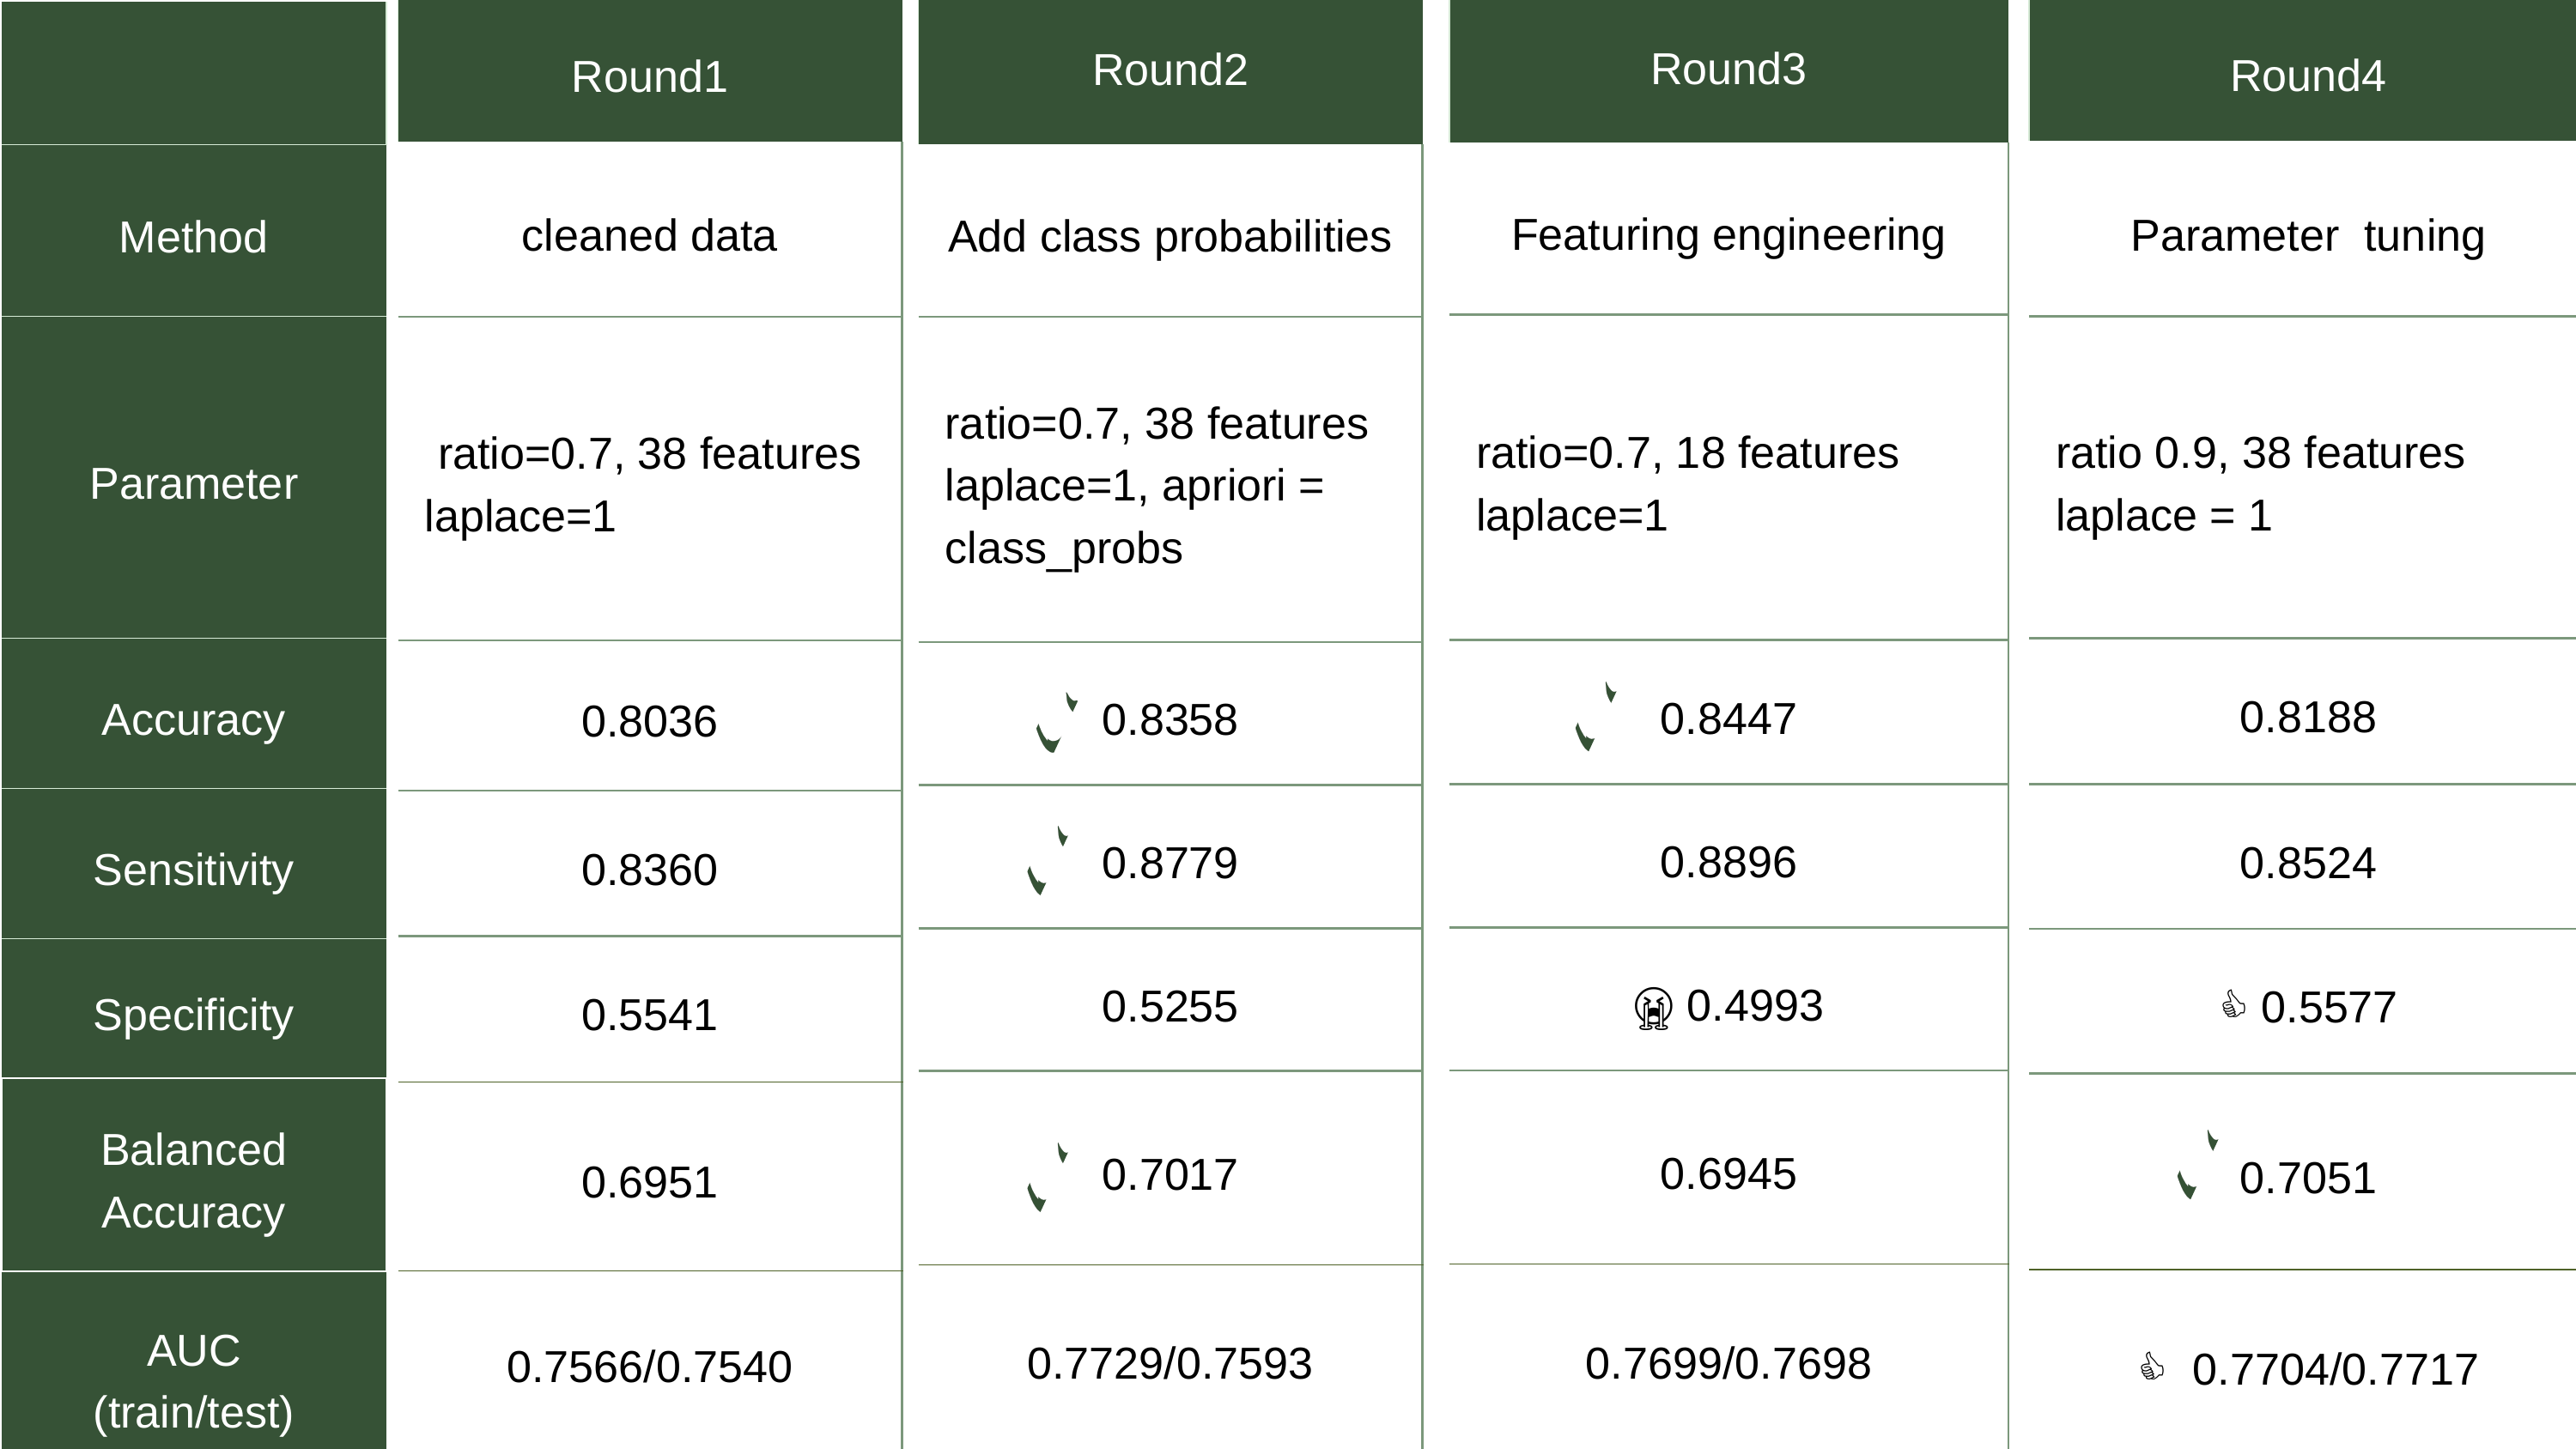

| Round2 |
| --- |
| Add class probabilities |
| ratio=0.7, 38 features laplace=1, apriori = class\_probs |
| 0.8358 |
| 0.8779 |
| 0.5255 |
| 0.7017 |
| 0.7729/0.7593 |
| Round3 |
| --- |
| Featuring engineering |
| ratio=0.7, 18 features laplace=1 |
| 0.8447 |
| 0.8896 |
| 😭 0.4993 |
| 0.6945 |
| 0.7699/0.7698 |
| Round1 |
| --- |
| cleaned data |
| ratio=0.7, 38 features laplace=1 |
| 0.8036 |
| 0.8360 |
| 0.5541 |
| 0.6951 |
| 0.7566/0.7540 |
| Round4 |
| --- |
| Parameter tuning |
| ratio 0.9, 38 features laplace = 1 |
| 0.8188 |
| 0.8524 |
| 👍 0.5577 |
| 0.7051 |
| 👍 0.7704/0.7717 |
|  |
| --- |
| Method |
| Parameter |
| Accuracy |
| Sensitivity |
| Specificity |
| Balanced Accuracy |
| AUC (train/test) |